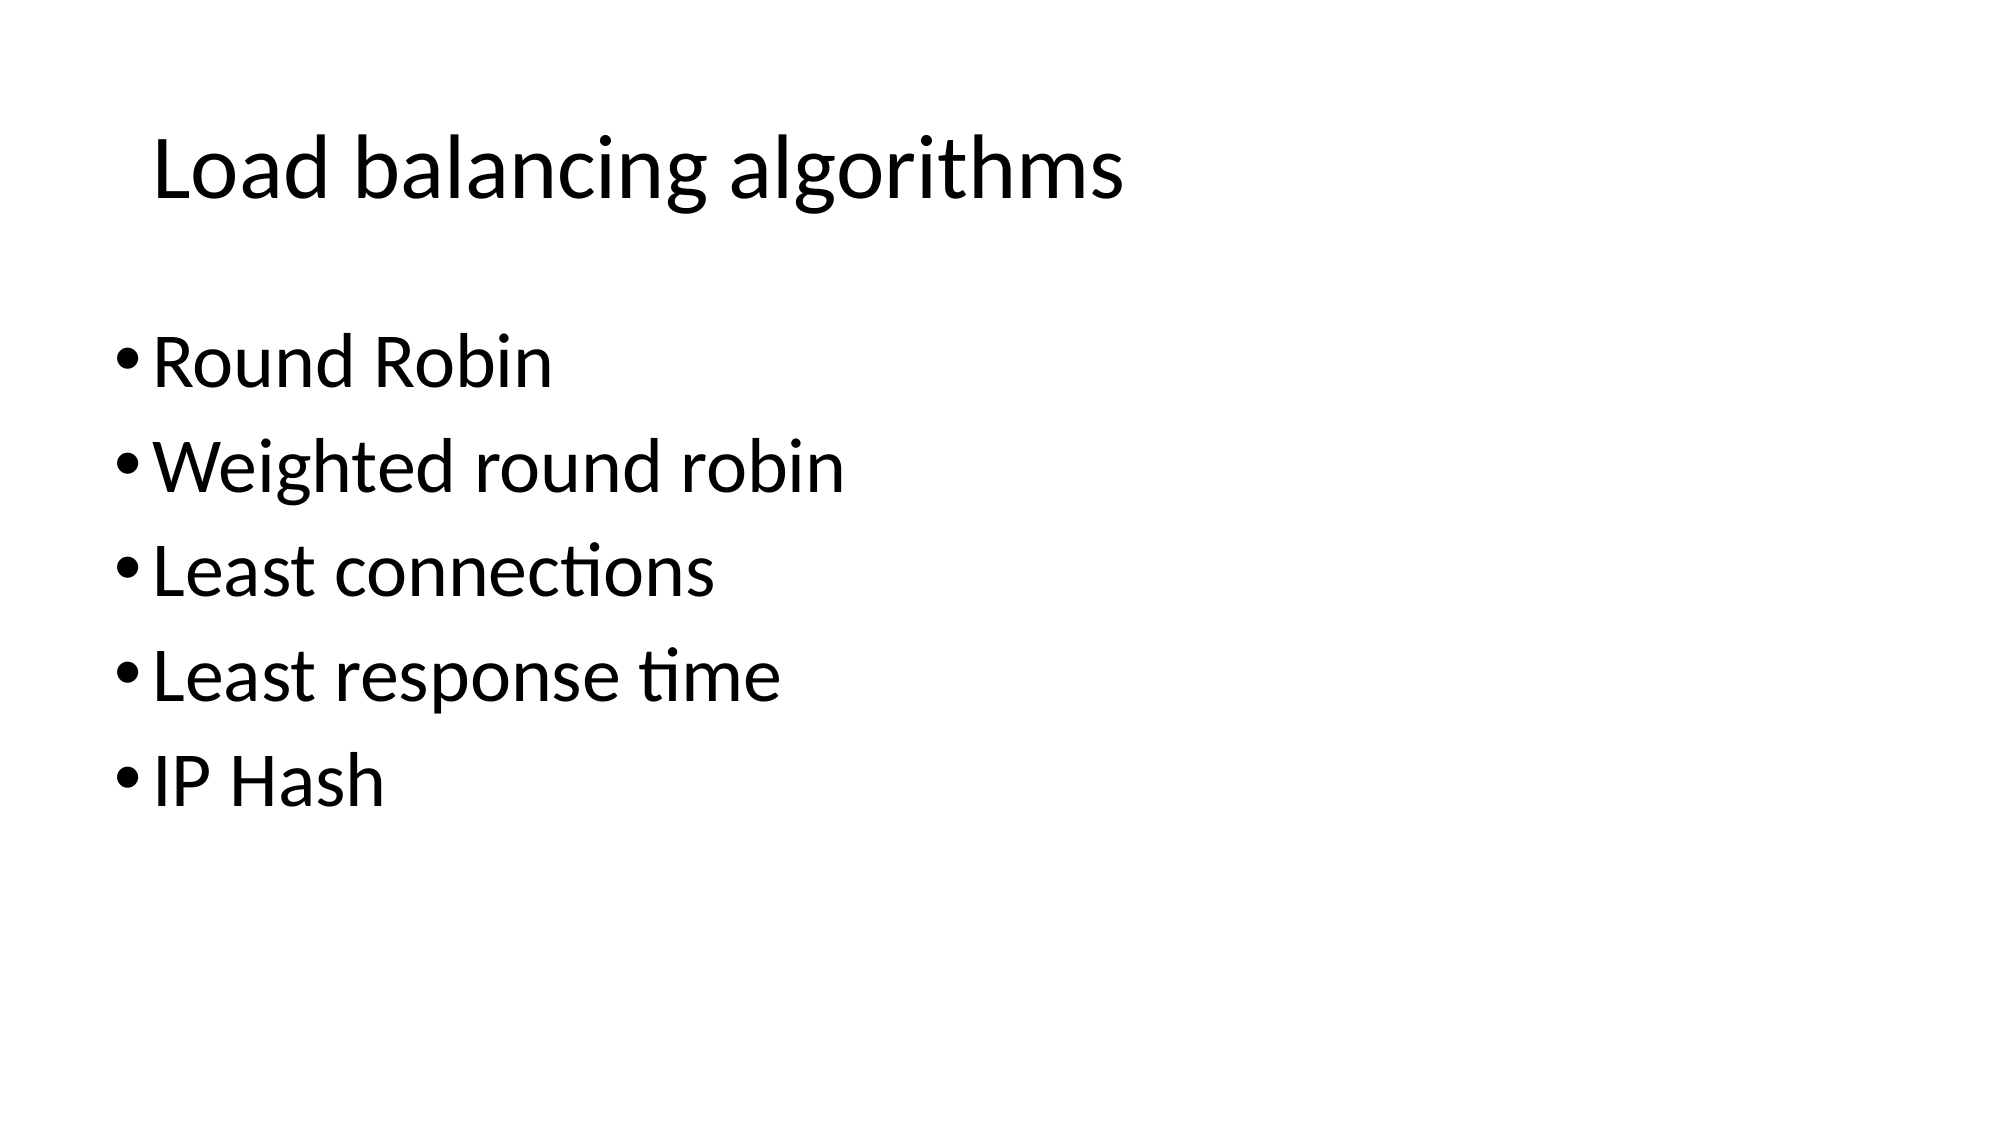

# Load balancing algorithms
Round Robin
Weighted round robin
Least connections
Least response time
IP Hash